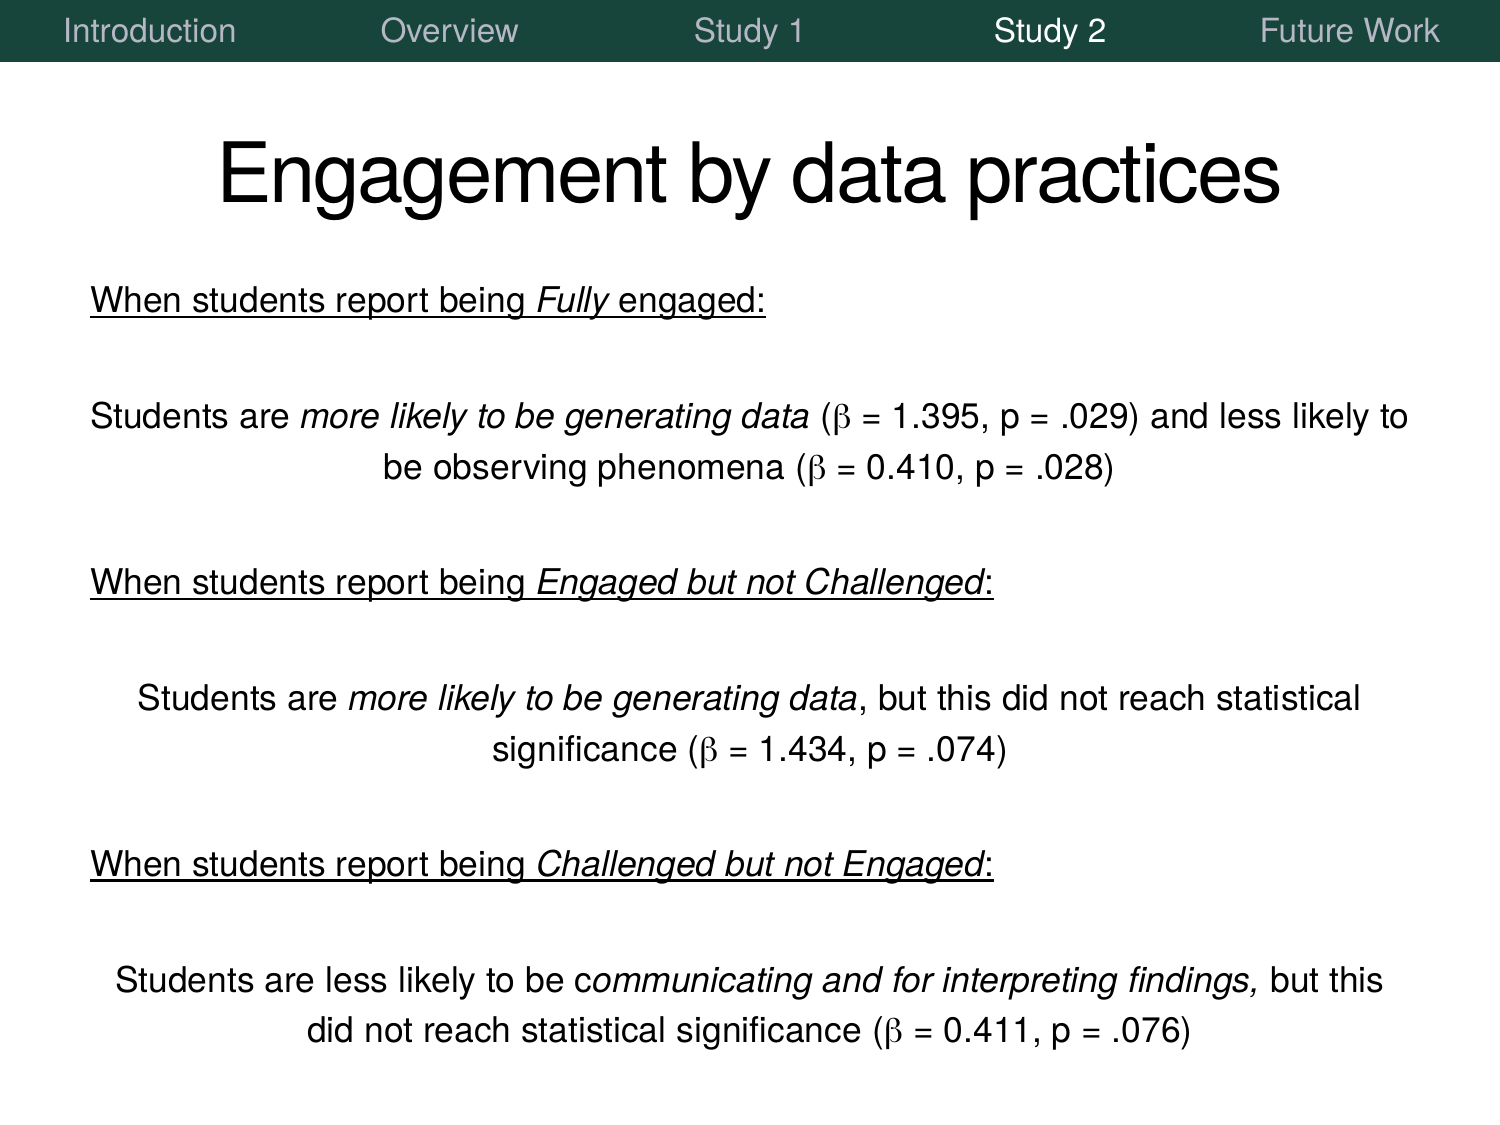

| Introduction | Overview | Study 1 | Study 2 | Future Work |
| --- | --- | --- | --- | --- |
# Engagement by data practices
When students report being Fully engaged:

Students are more likely to be generating data (β = 1.395, p = .029) and less likely to be observing phenomena (β = 0.410, p = .028)

When students report being Engaged but not Challenged:

Students are more likely to be generating data, but this did not reach statistical significance (β = 1.434, p = .074)

When students report being Challenged but not Engaged:

Students are less likely to be communicating and for interpreting findings, but this did not reach statistical significance (β = 0.411, p = .076)